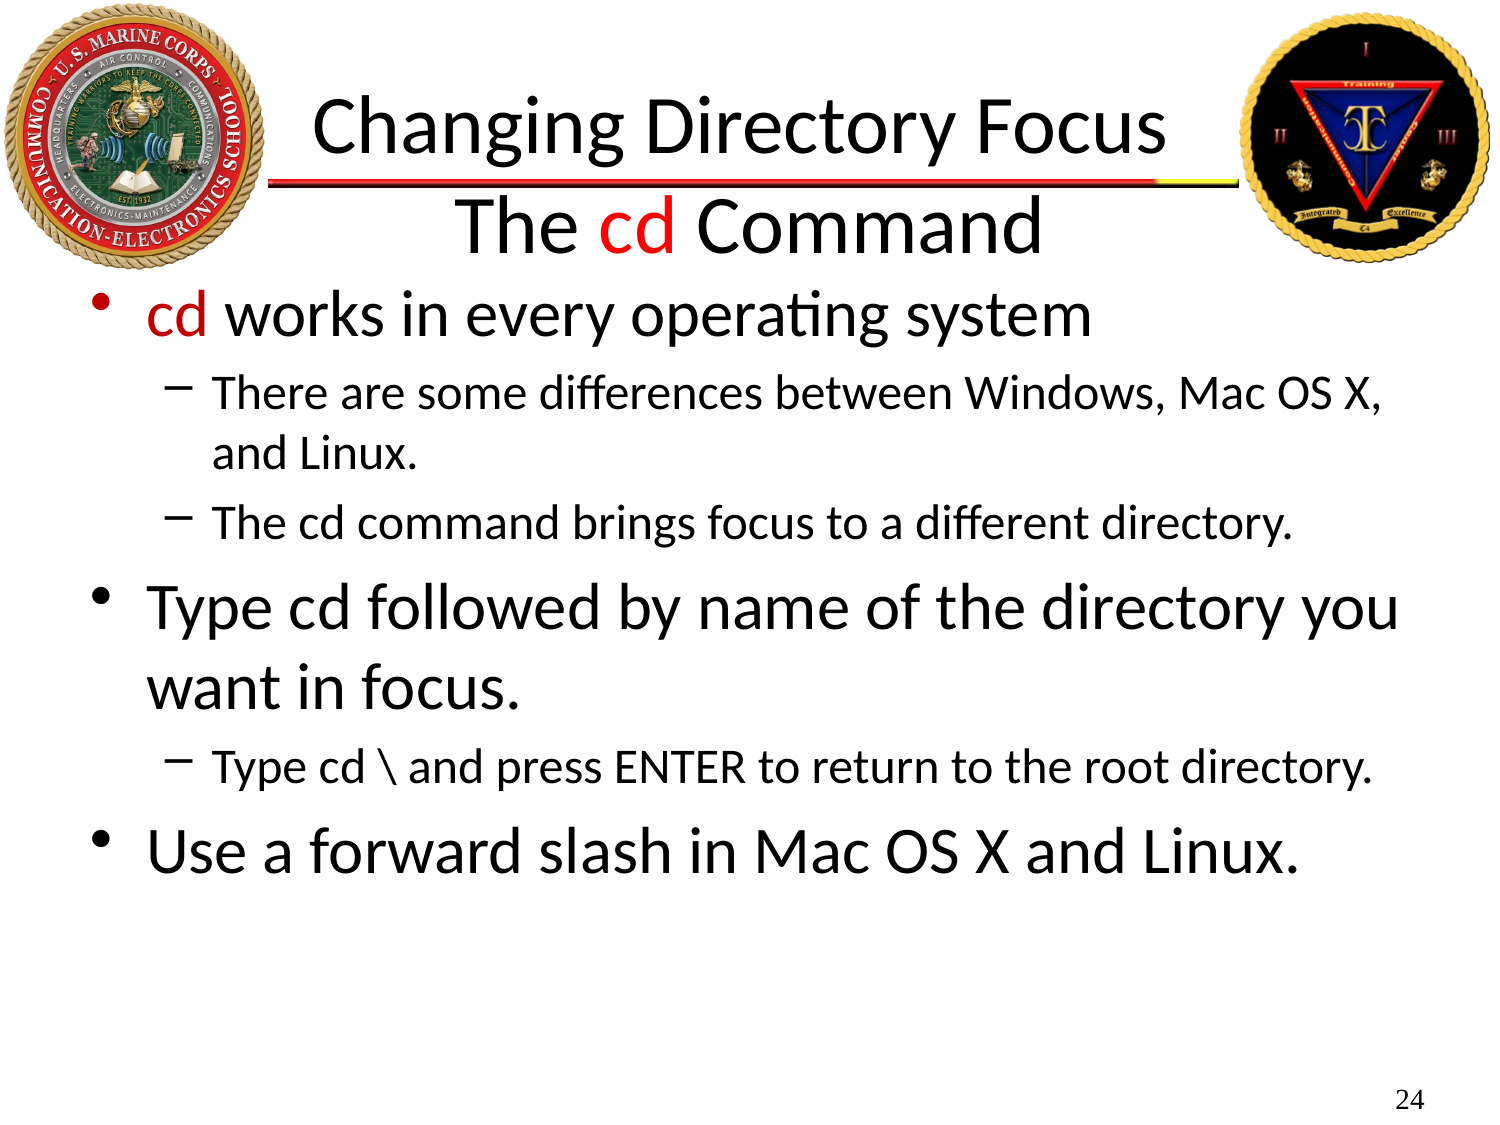

# Changing Directory Focus The cd Command
cd works in every operating system
There are some differences between Windows, Mac OS X, and Linux.
The cd command brings focus to a different directory.
Type cd followed by name of the directory you want in focus.
Type cd \ and press ENTER to return to the root directory.
Use a forward slash in Mac OS X and Linux.